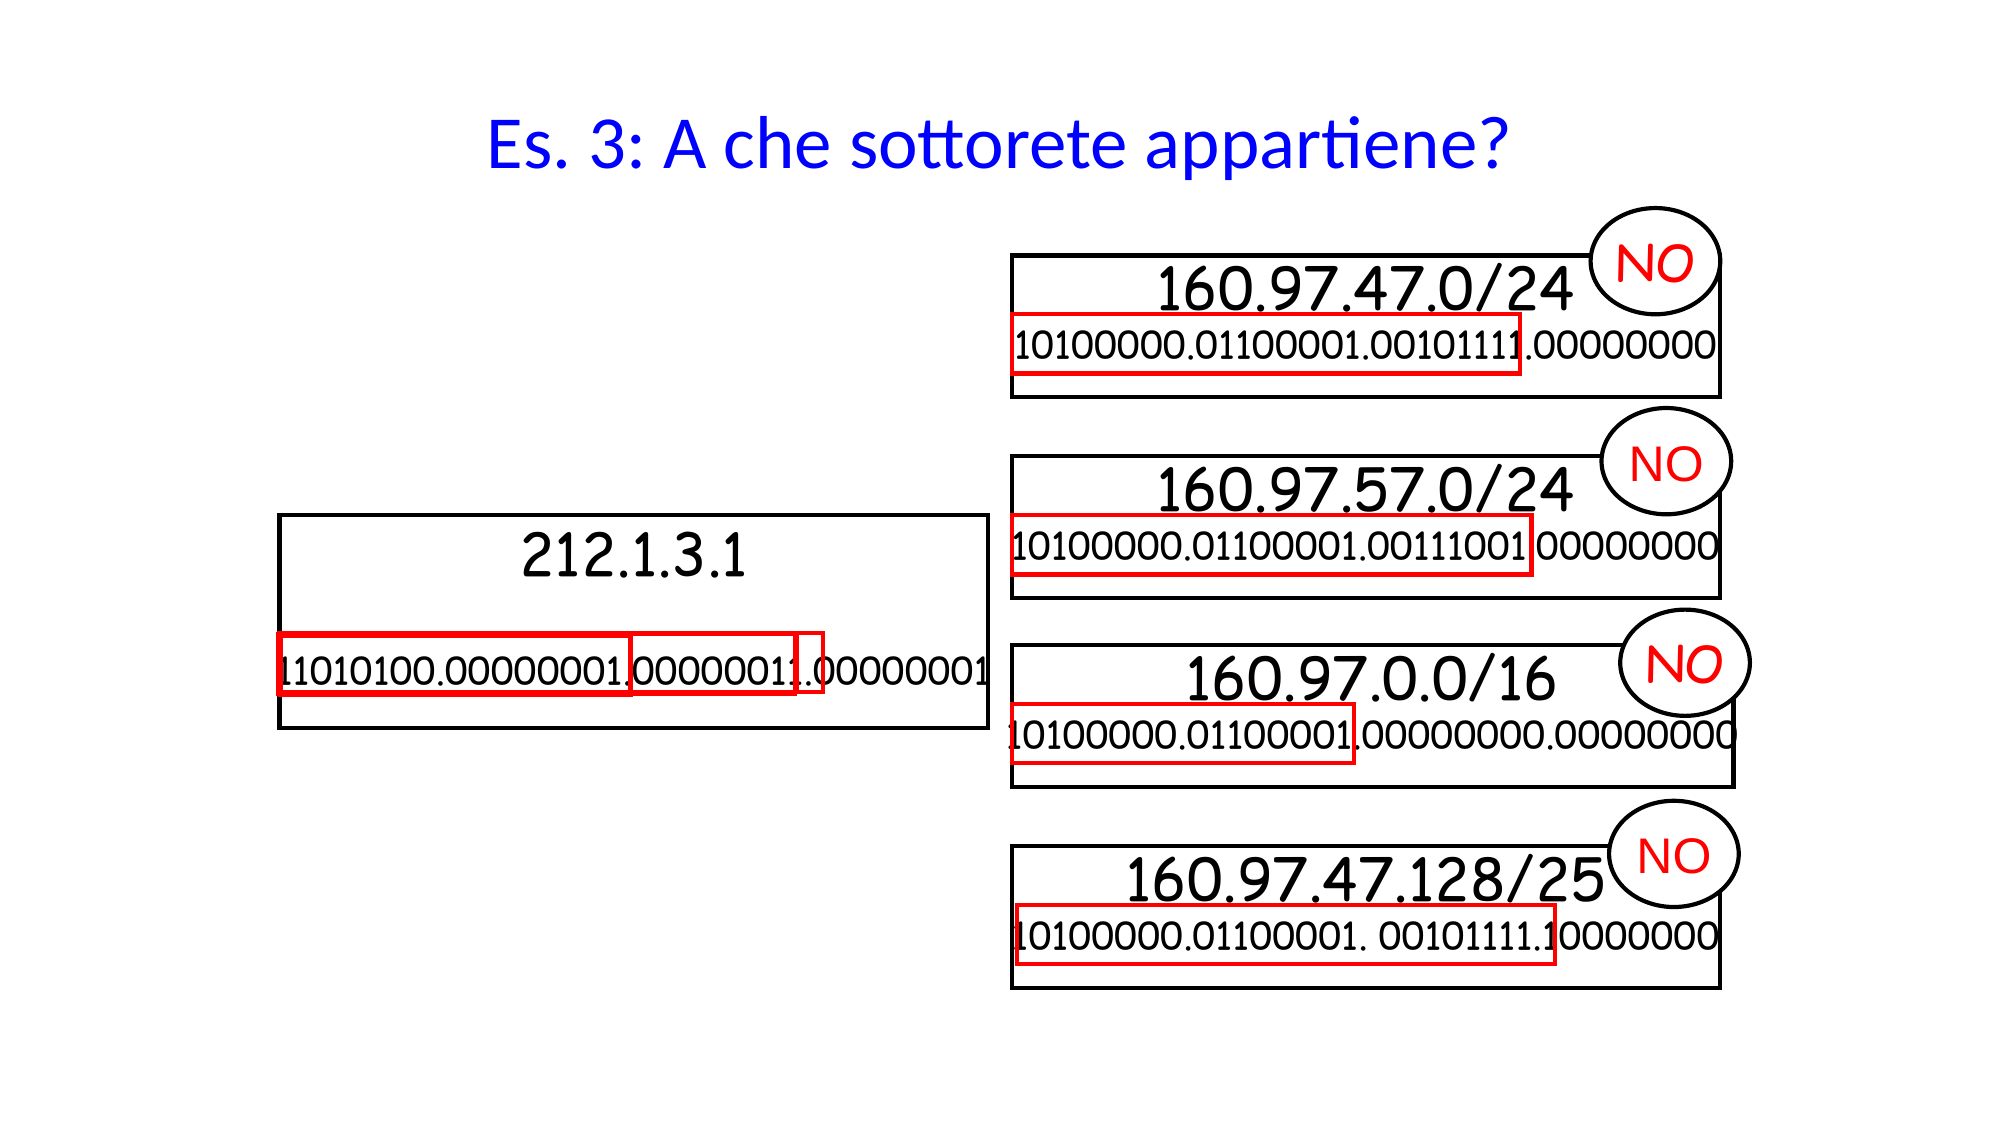

# Es. 3: A che sottorete appartiene?
NO

160.97.47.0/24
10100000.01100001.00101111.00000000

NO

160.97.57.0/24
10100000.01100001.00111001.00000000

212.1.3.1

11010100.00000001.00000011.00000001

NO

160.97.0.0/16
10100000.01100001.00000000.00000000

NO

160.97.47.128/25
10100000.01100001. 00101111.10000000